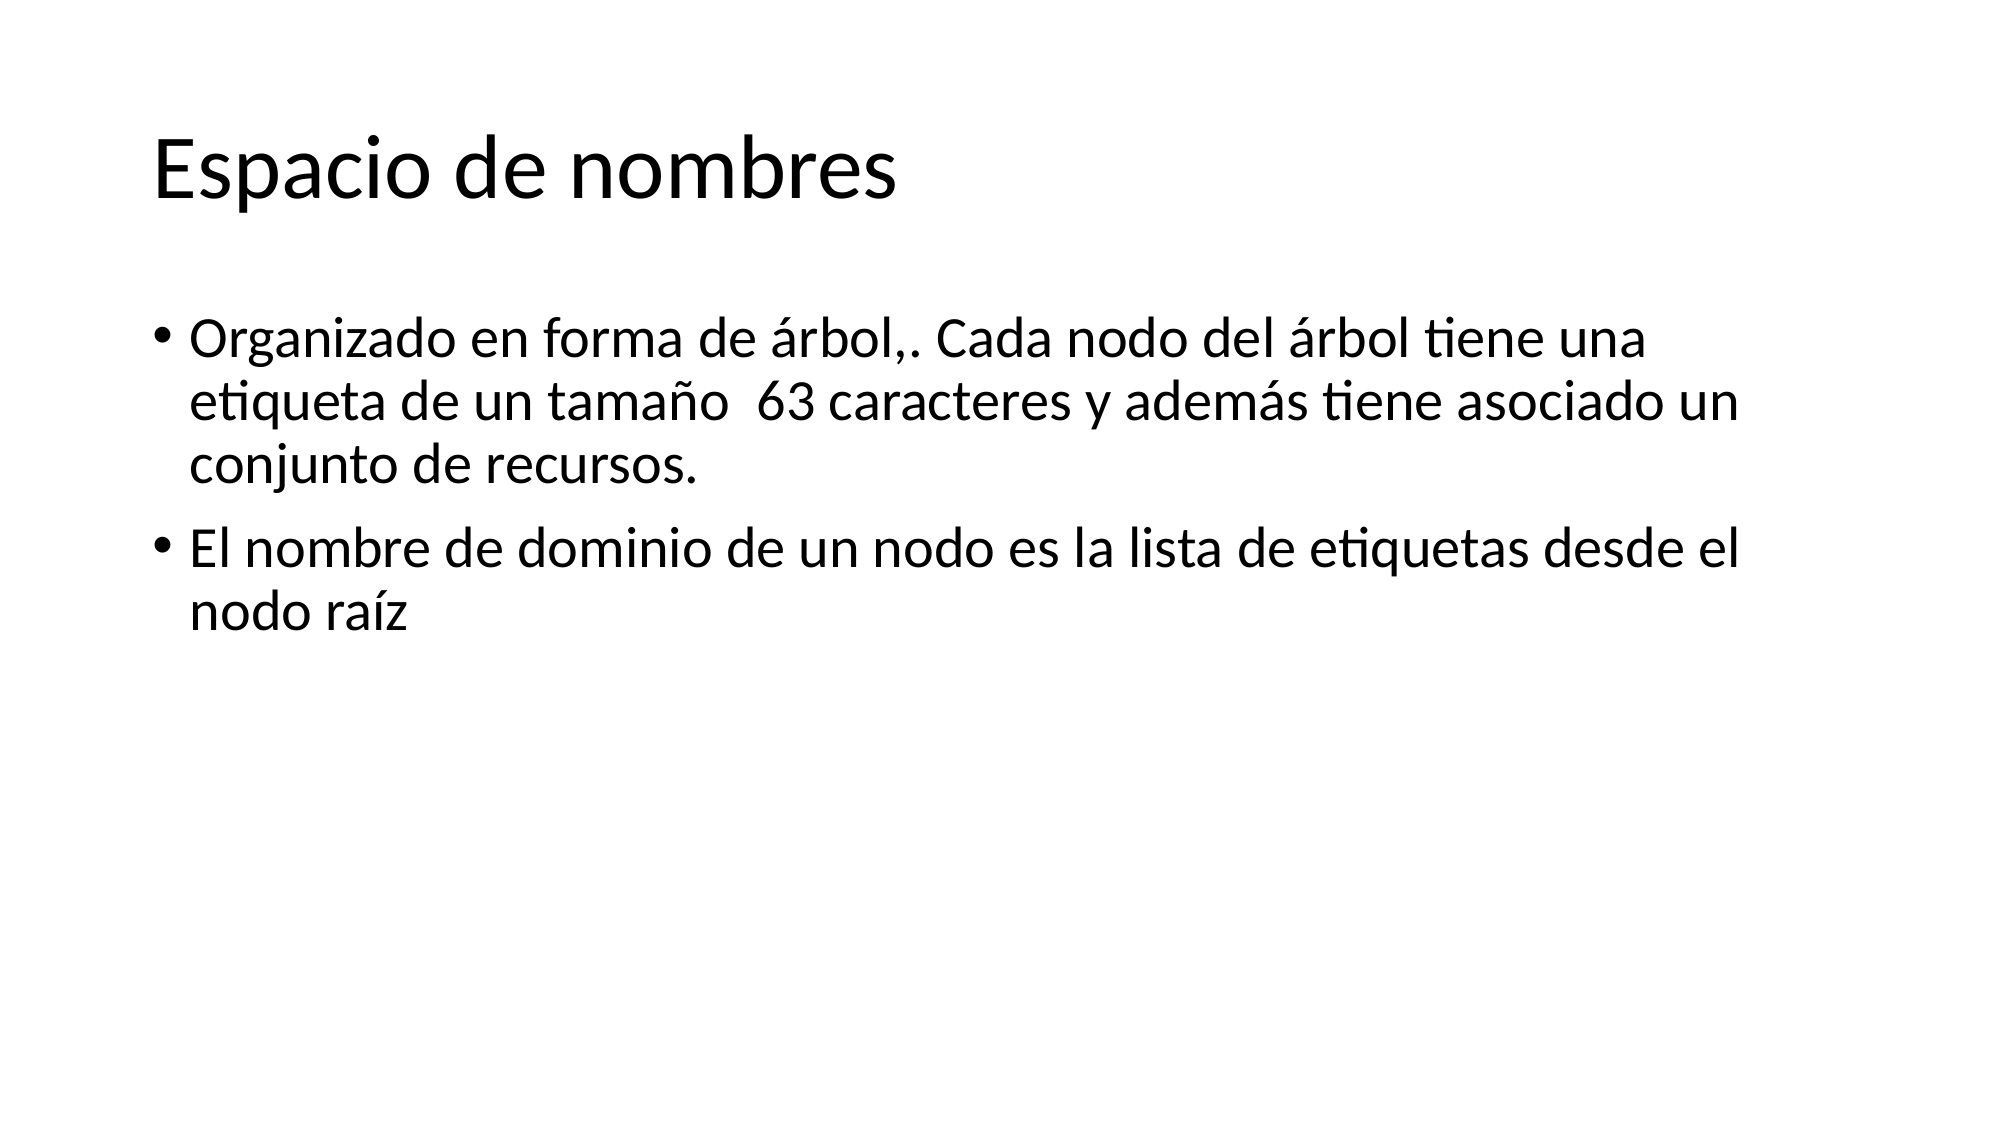

# Espacio de nombres
Organizado en forma de árbol,. Cada nodo del árbol tiene una etiqueta de un tamaño  63 caracteres y además tiene asociado un conjunto de recursos.
El nombre de dominio de un nodo es la lista de etiquetas desde el nodo raíz